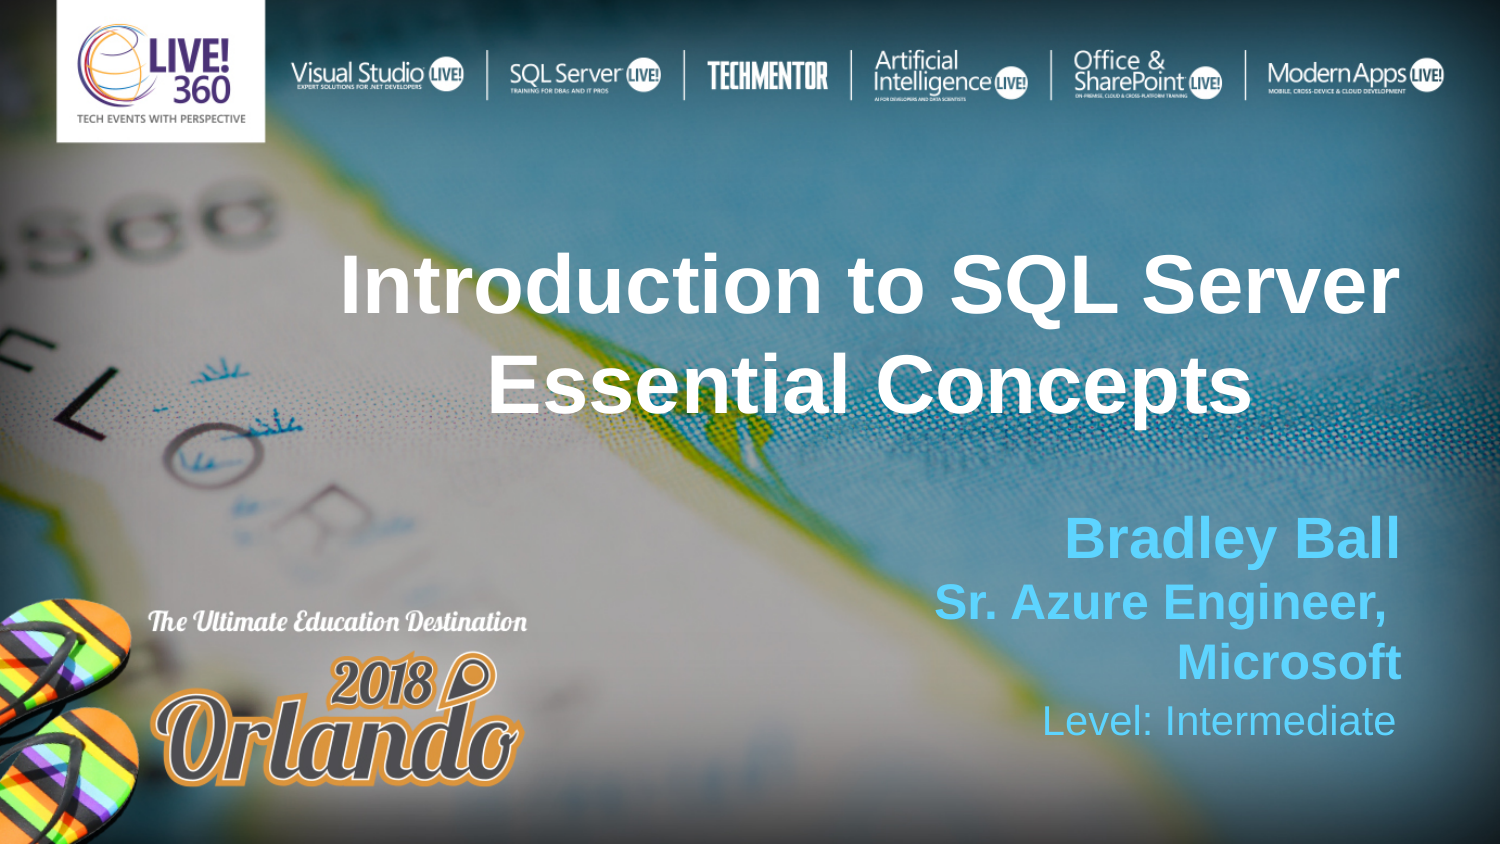

Introduction to SQL Server Essential Concepts
Bradley Ball
Sr. Azure Engineer,
Microsoft

Level: Intermediate